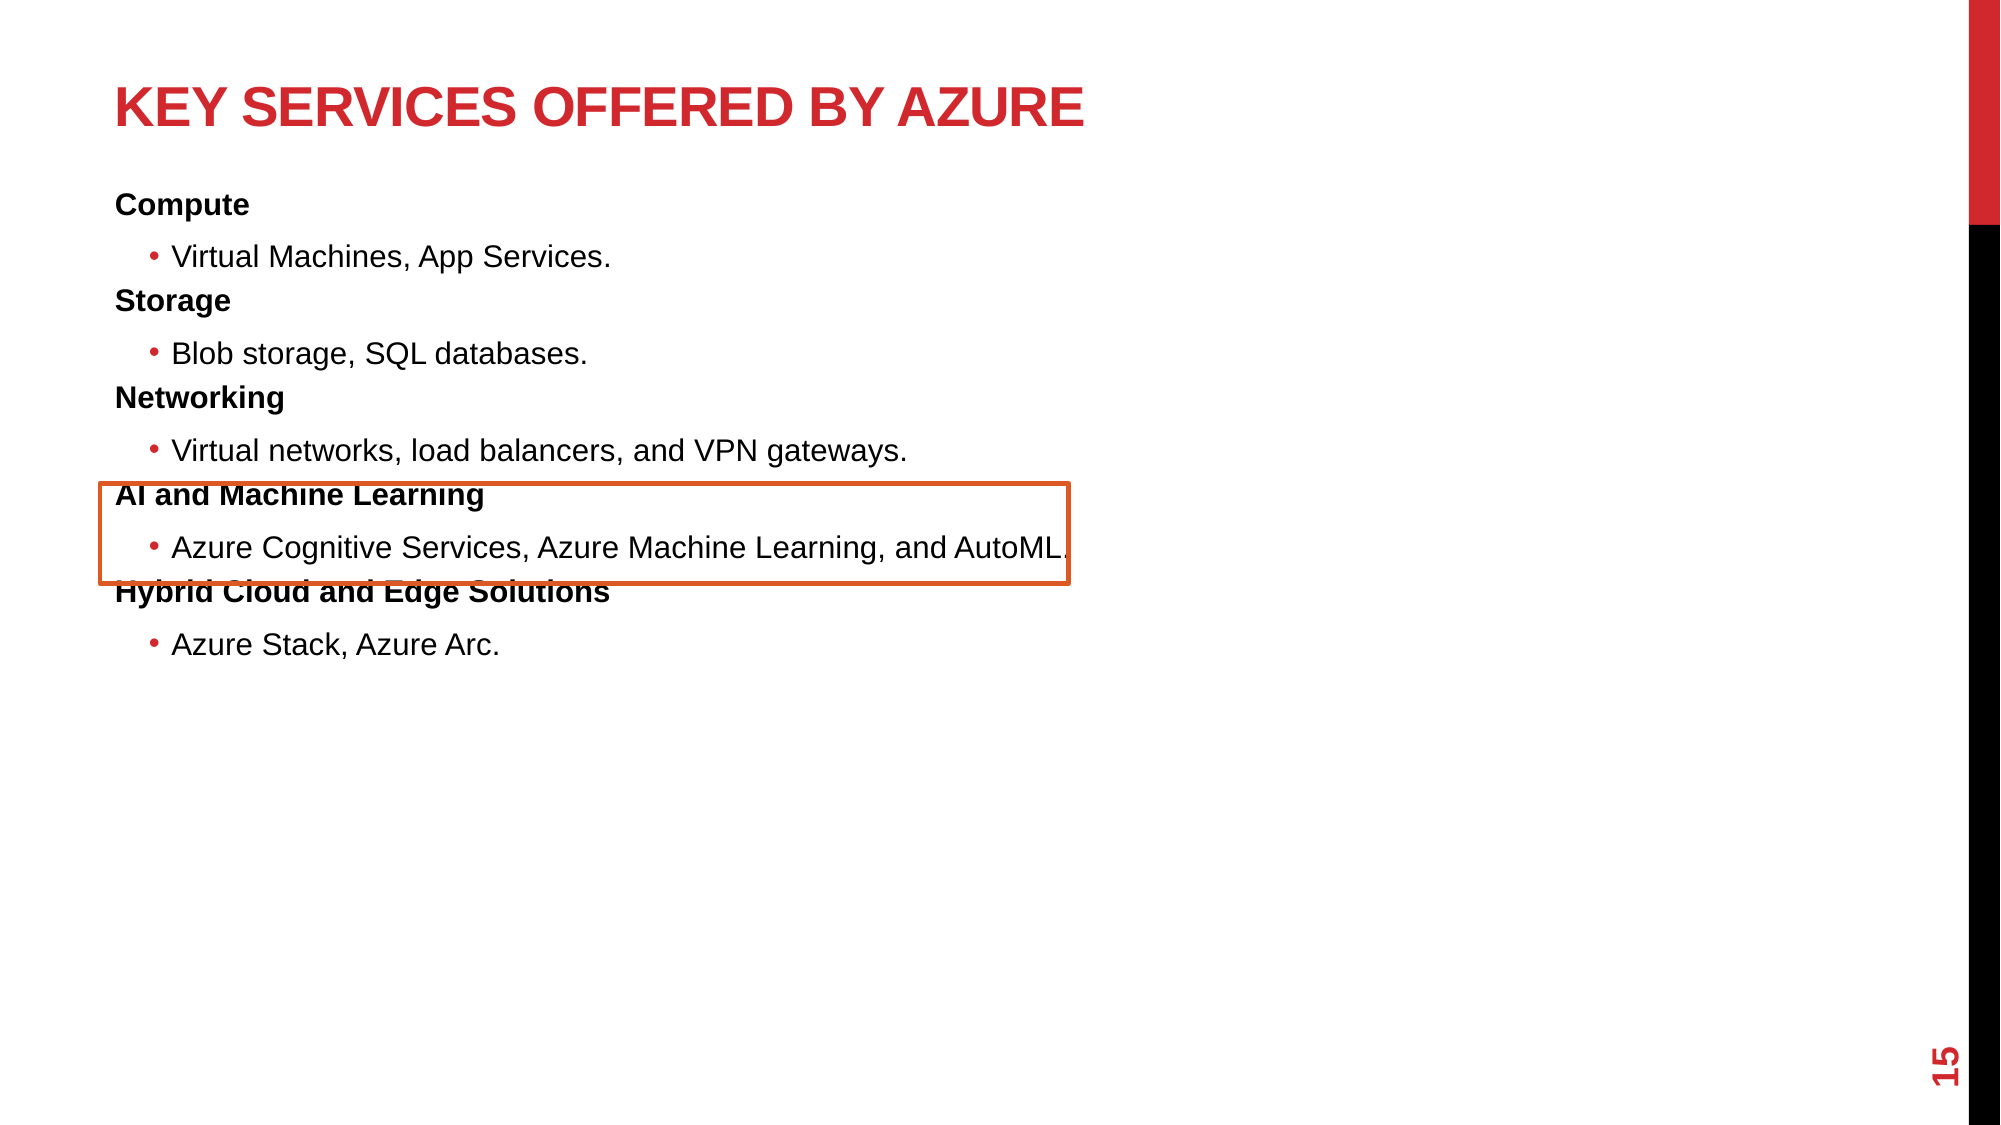

# Key Services Offered by Azure
Compute
Virtual Machines, App Services.
Storage
Blob storage, SQL databases.
Networking
Virtual networks, load balancers, and VPN gateways.
AI and Machine Learning
Azure Cognitive Services, Azure Machine Learning, and AutoML.
Hybrid Cloud and Edge Solutions
Azure Stack, Azure Arc.

15